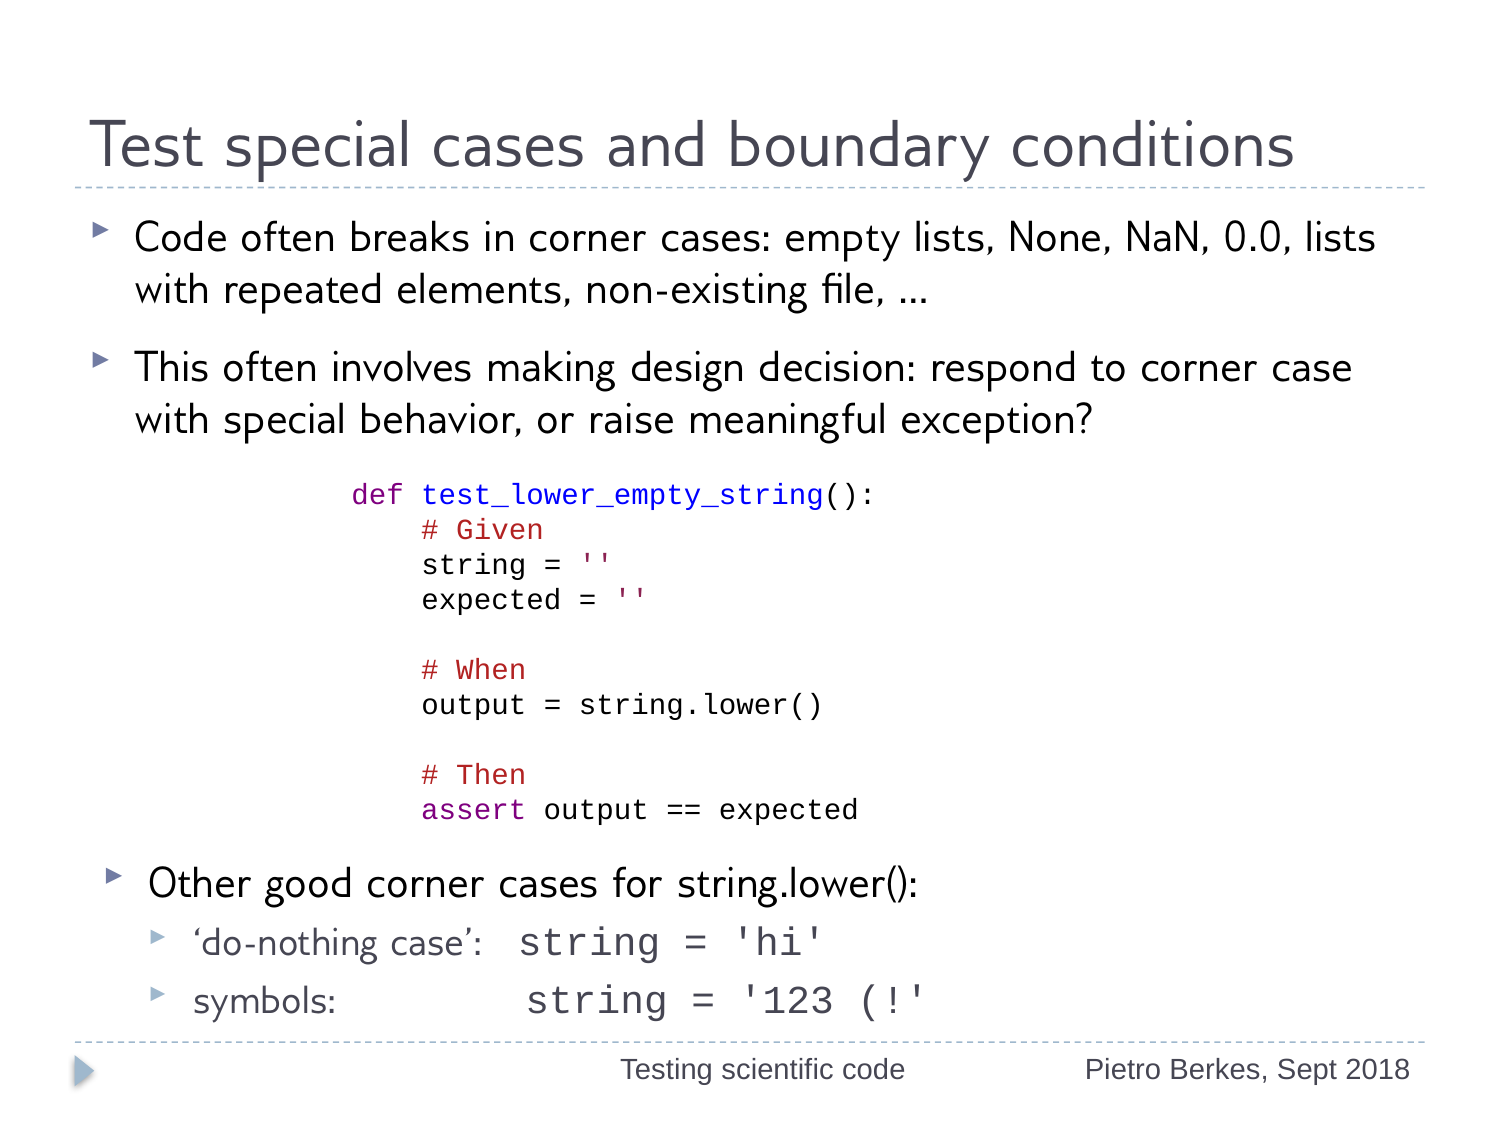

# Test special cases and boundary conditions
Code often breaks in corner cases: empty lists, None, NaN, 0.0, lists with repeated elements, non-existing file, …
This often involves making design decision: respond to corner case with special behavior, or raise meaningful exception?
def test_lower_empty_string():
    # Given
    string = ''
    expected = ''
    # When
    output = string.lower()
    # Then
    assert output == expected
Other good corner cases for string.lower():
‘do-nothing case’:   string = 'hi'
symbols:                string = '123 (!'

Testing scientific code
Pietro Berkes, Sept 2018